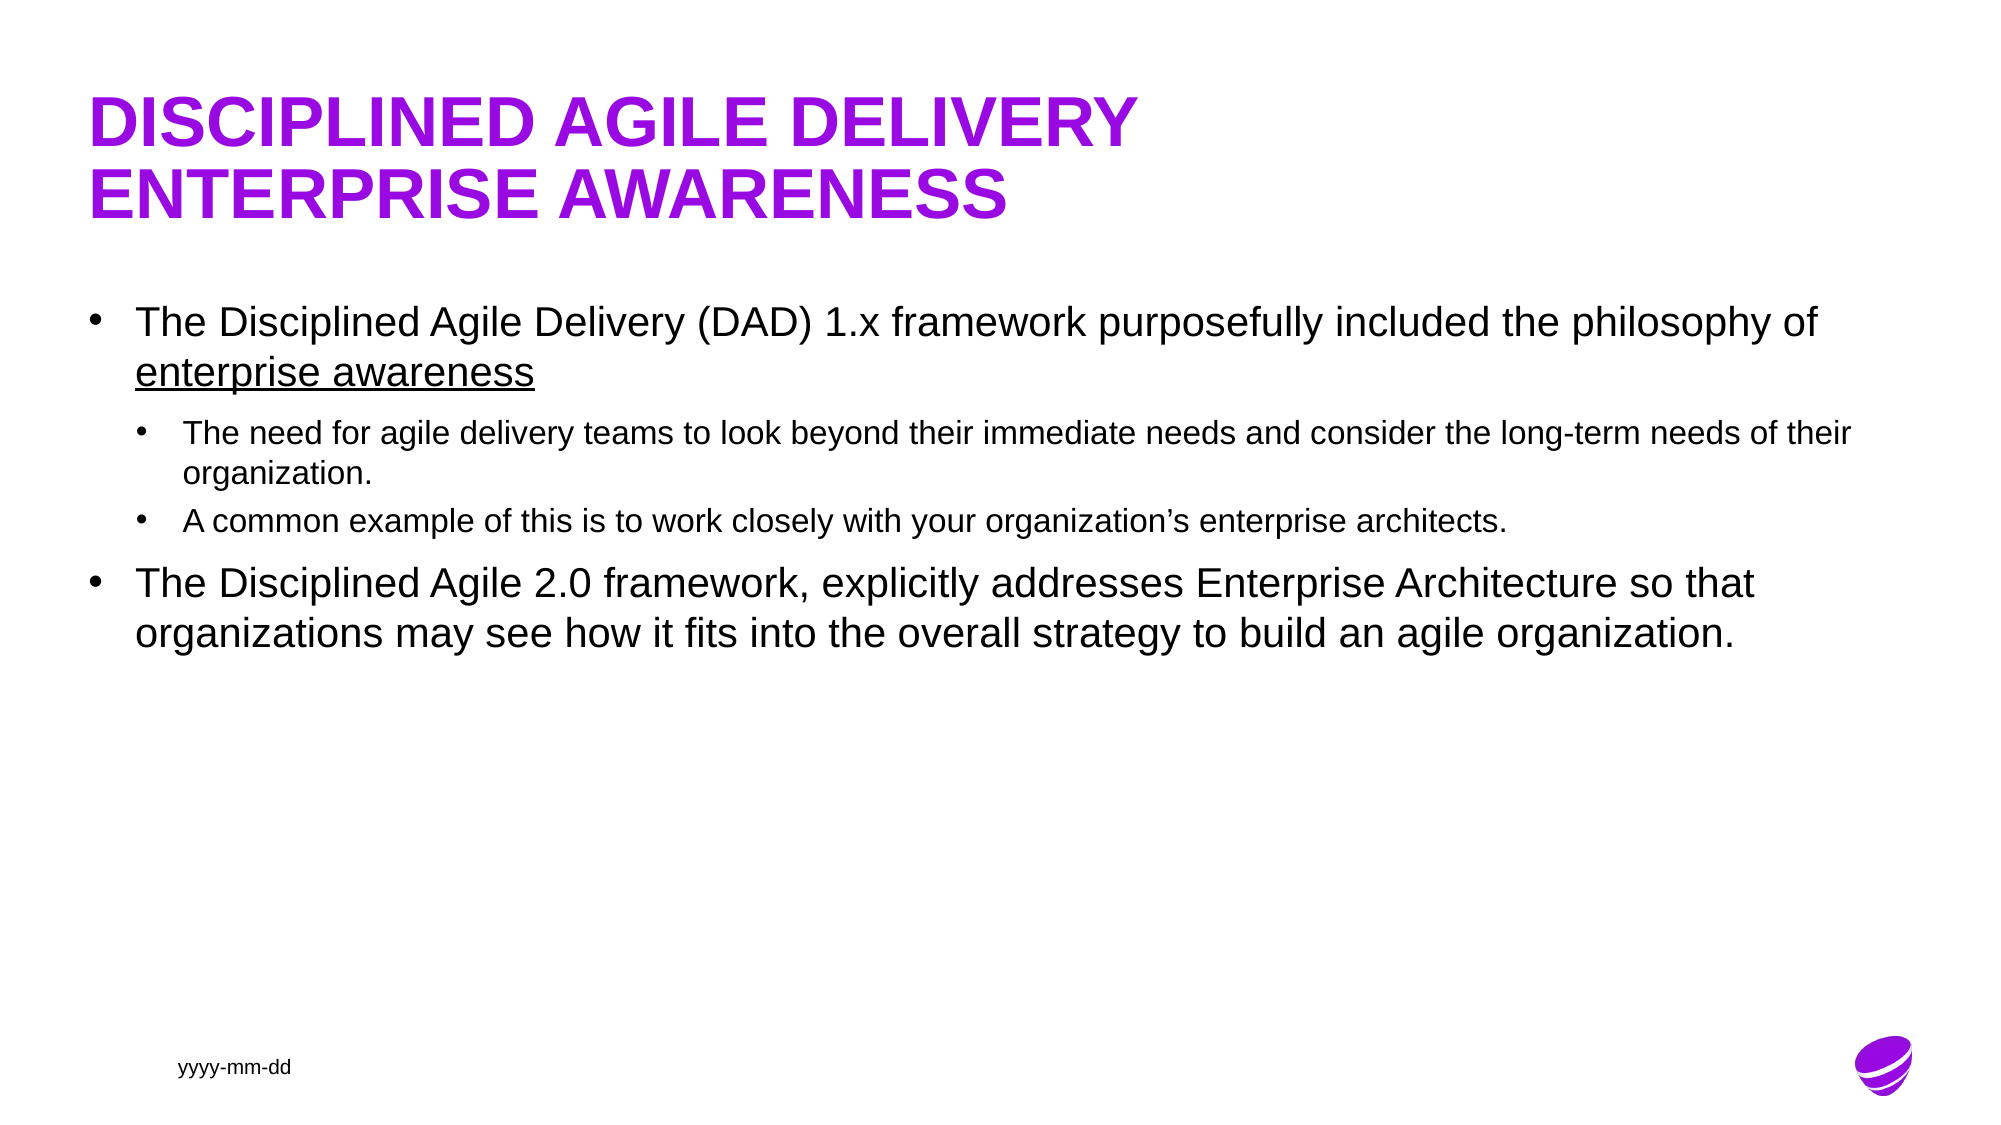

# Disciplined Agile Delivery Enterprise Awareness
The Disciplined Agile Delivery (DAD) 1.x framework purposefully included the philosophy of enterprise awareness
The need for agile delivery teams to look beyond their immediate needs and consider the long-term needs of their organization.
A common example of this is to work closely with your organization’s enterprise architects.
The Disciplined Agile 2.0 framework, explicitly addresses Enterprise Architecture so that organizations may see how it fits into the overall strategy to build an agile organization.
yyyy-mm-dd